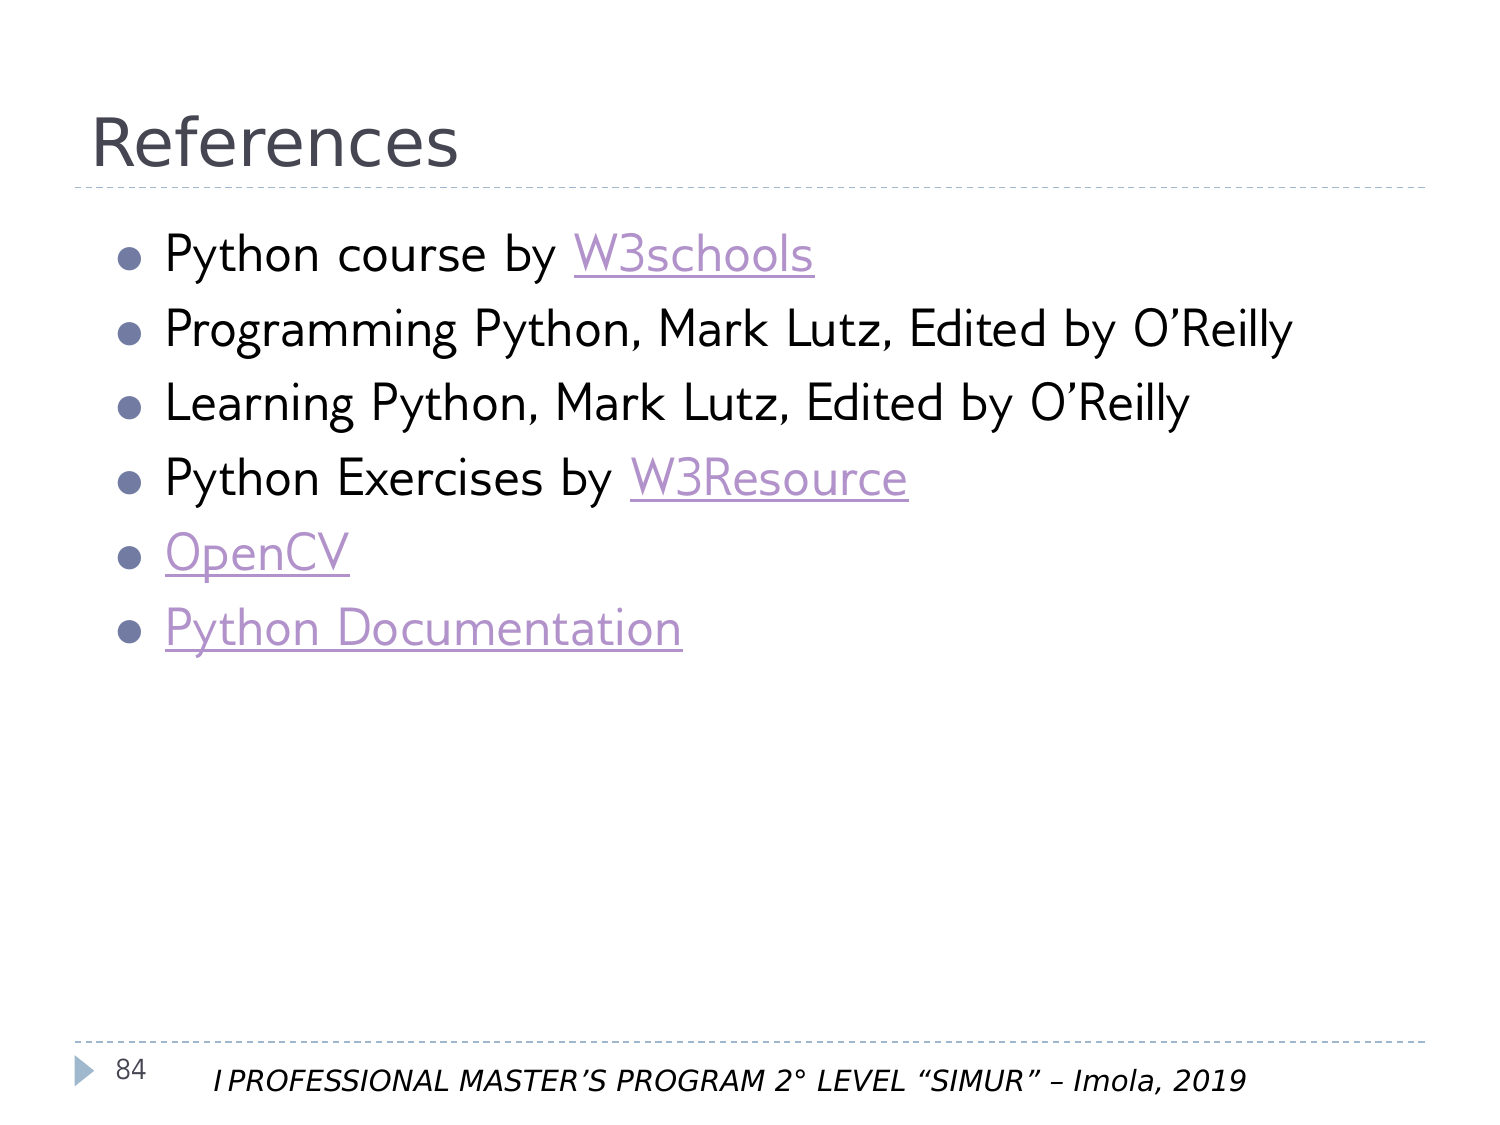

# References
Python course by W3schools
Programming Python, Mark Lutz, Edited by O’Reilly
Learning Python, Mark Lutz, Edited by O’Reilly
Python Exercises by W3Resource
OpenCV
Python Documentation

84
I PROFESSIONAL MASTER’S PROGRAM 2° LEVEL “SIMUR” – Imola, 2019